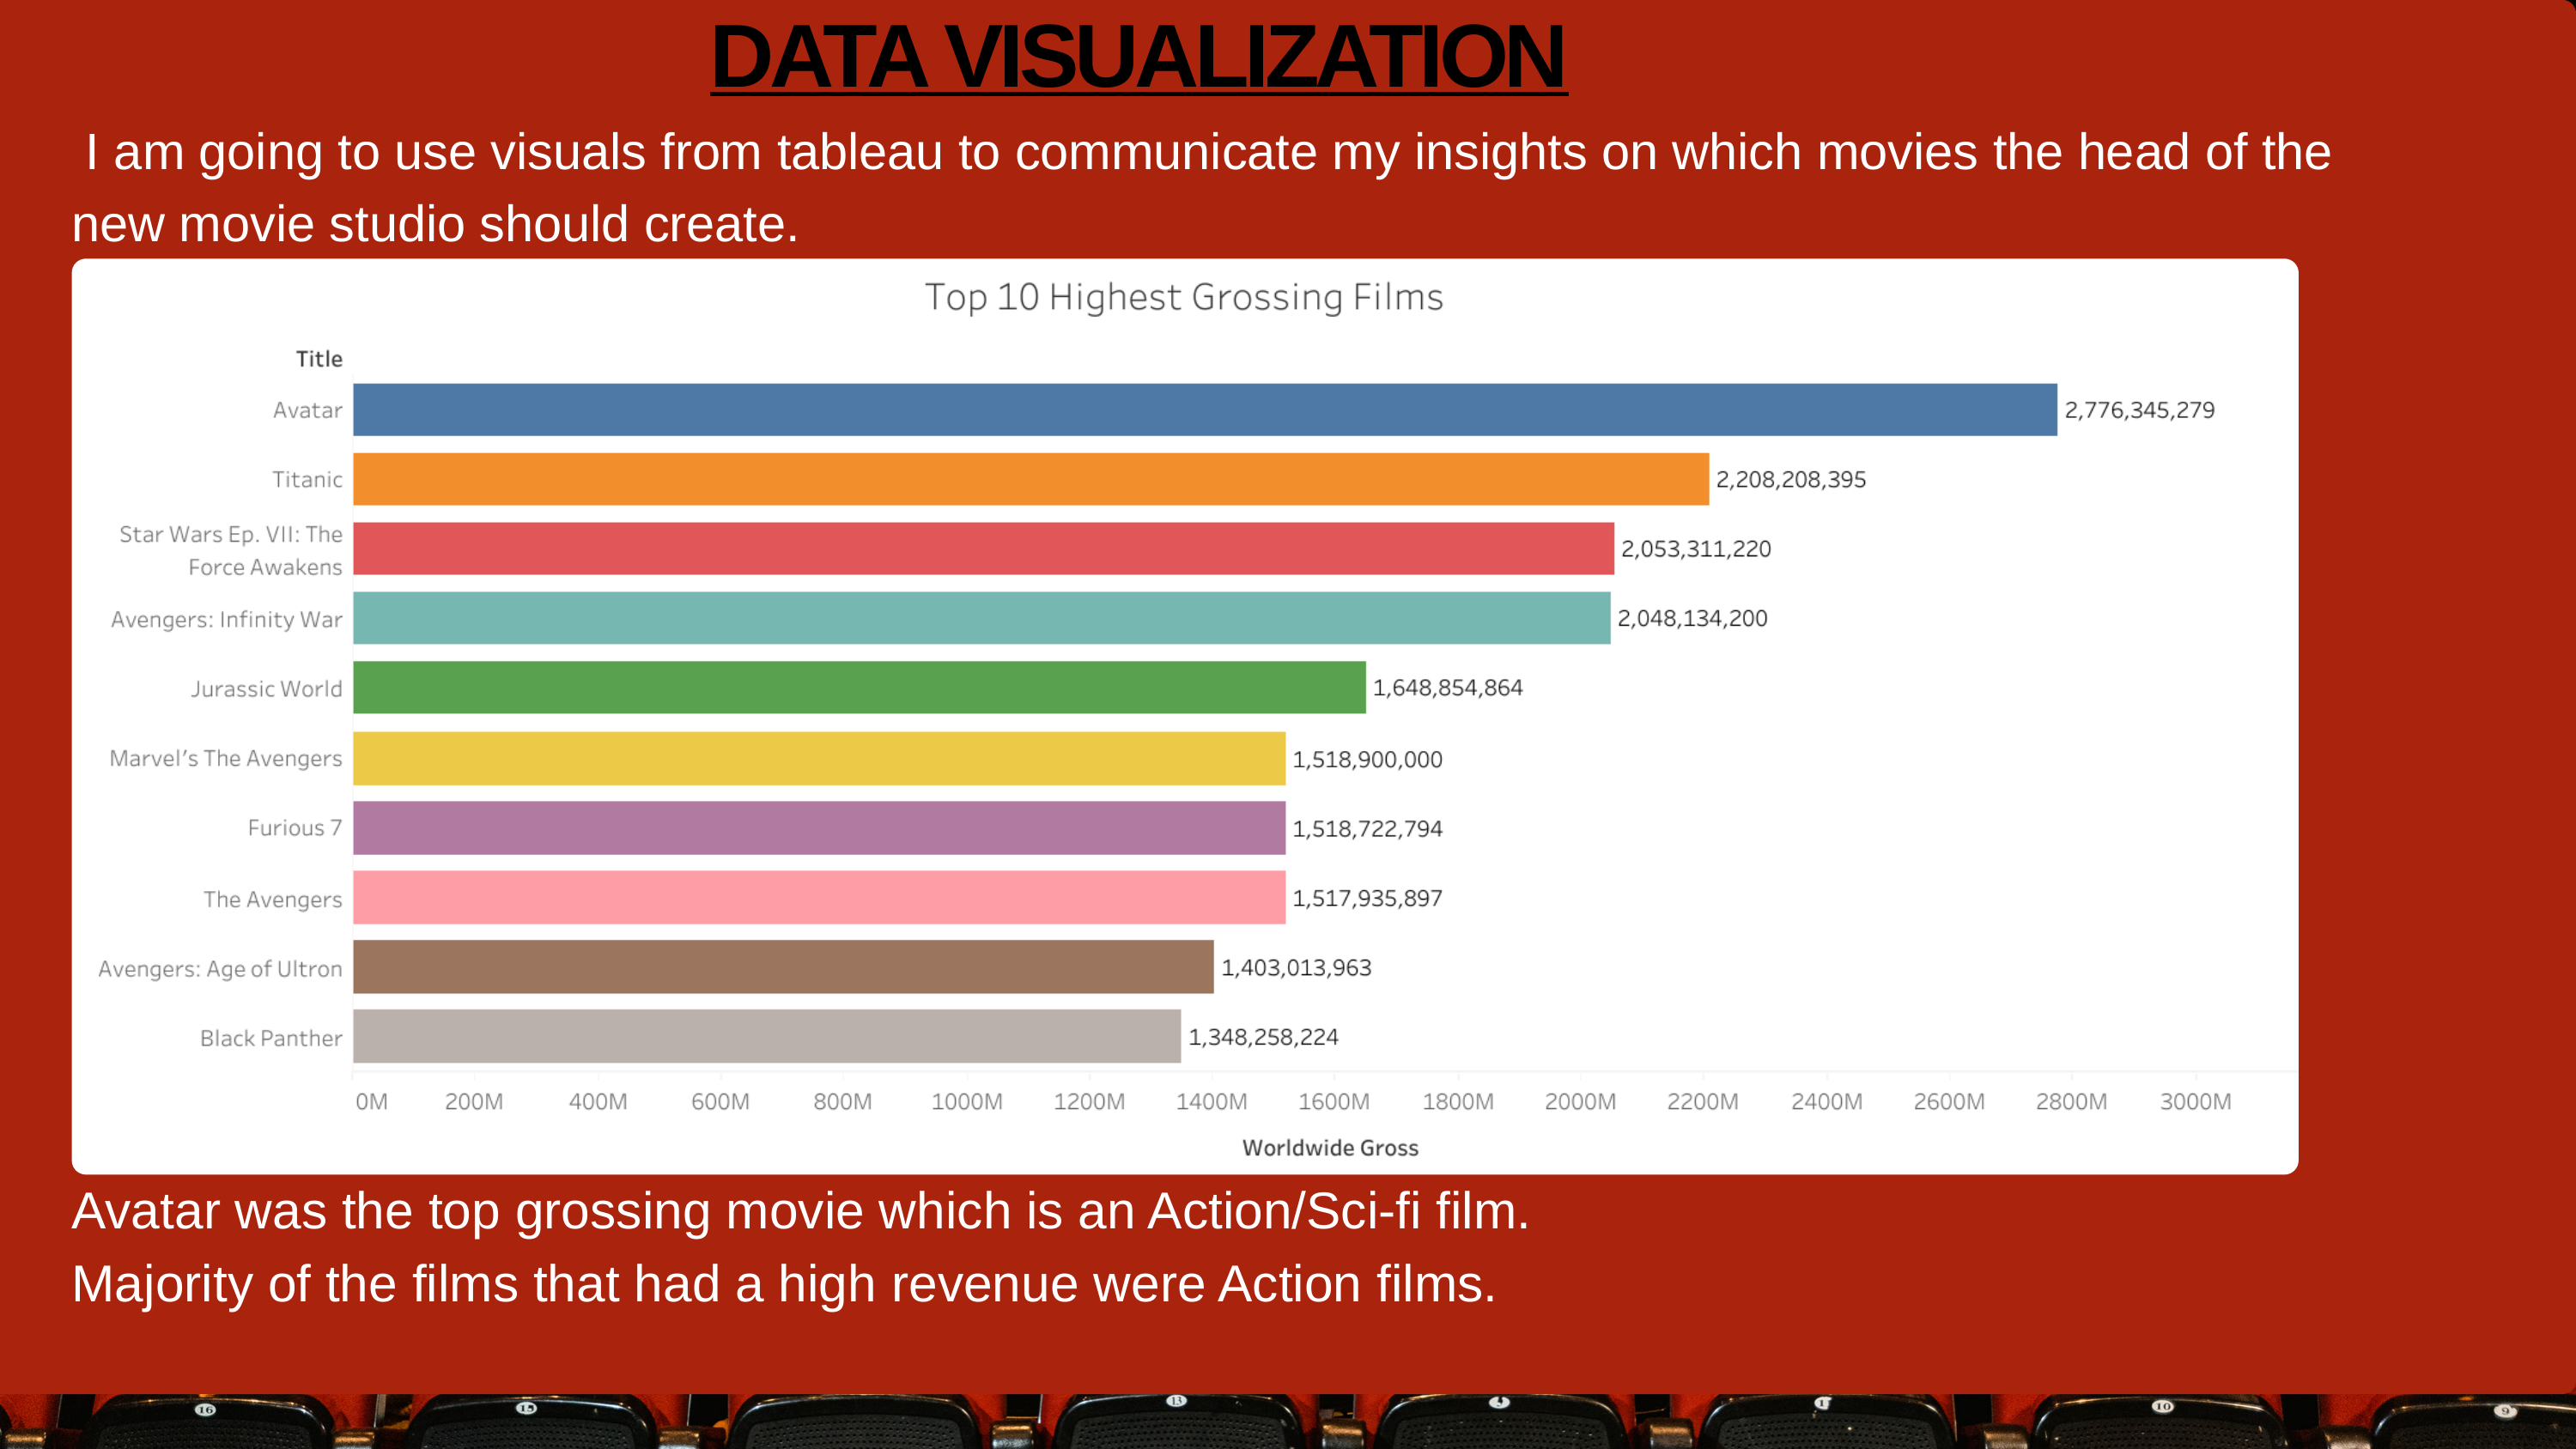

DATA VISUALIZATION
 I am going to use visuals from tableau to communicate my insights on which movies the head of the new movie studio should create.

Avatar was the top grossing movie which is an Action/Sci-fi film.
Majority of the films that had a high revenue were Action films.